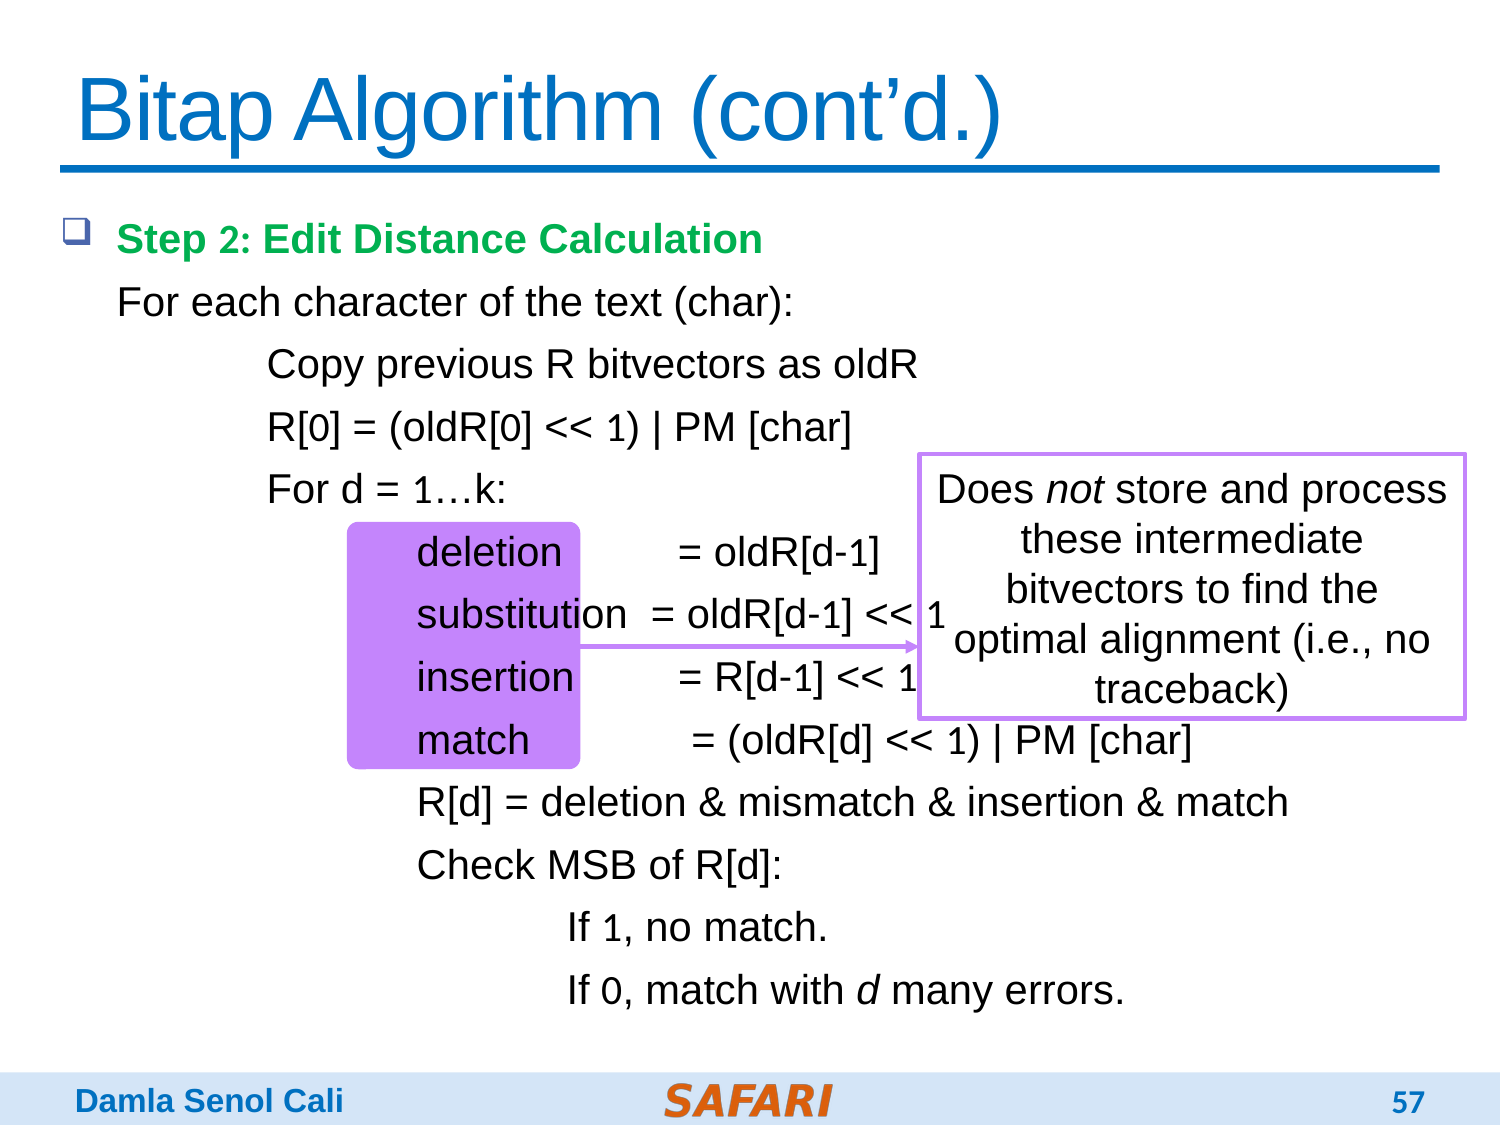

# Bitap Algorithm (cont’d.)
Step 2: Edit Distance Calculation
For each character of the text (char):
	Copy previous R bitvectors as oldR
	R[0] = (oldR[0] << 1) | PM [char]
	For d = 1…k:
		deletion          = oldR[d-1]
		substitution  = oldR[d-1] << 1
		insertion         = R[d-1] << 1
		match              = (oldR[d] << 1) | PM [char]
		R[d] = deletion & mismatch & insertion & match
		Check MSB of R[d]:
			If 1, no match.
			If 0, match with d many errors.

Does not store and process these intermediate bitvectors to find the optimal alignment (i.e., no traceback)

57